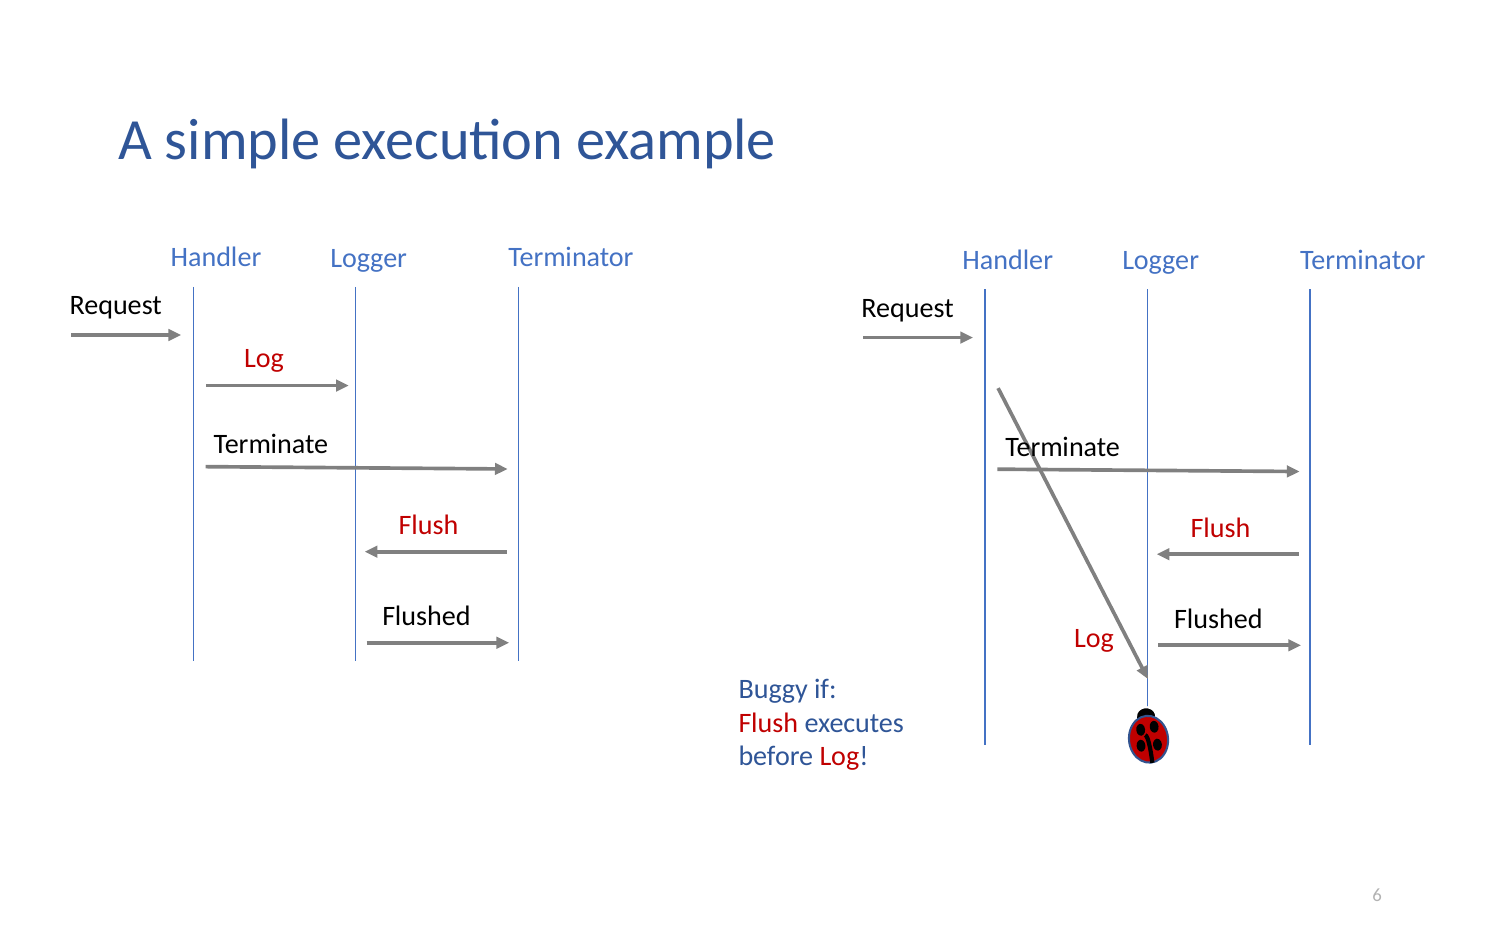

# A simple execution example
Handler
Terminator
Logger
Handler
Terminator
Logger
Request
Request
Log
Terminate
Terminate
Flush
Flush
Flushed
Flushed
Log
Buggy if:
Flush executes before Log!

6